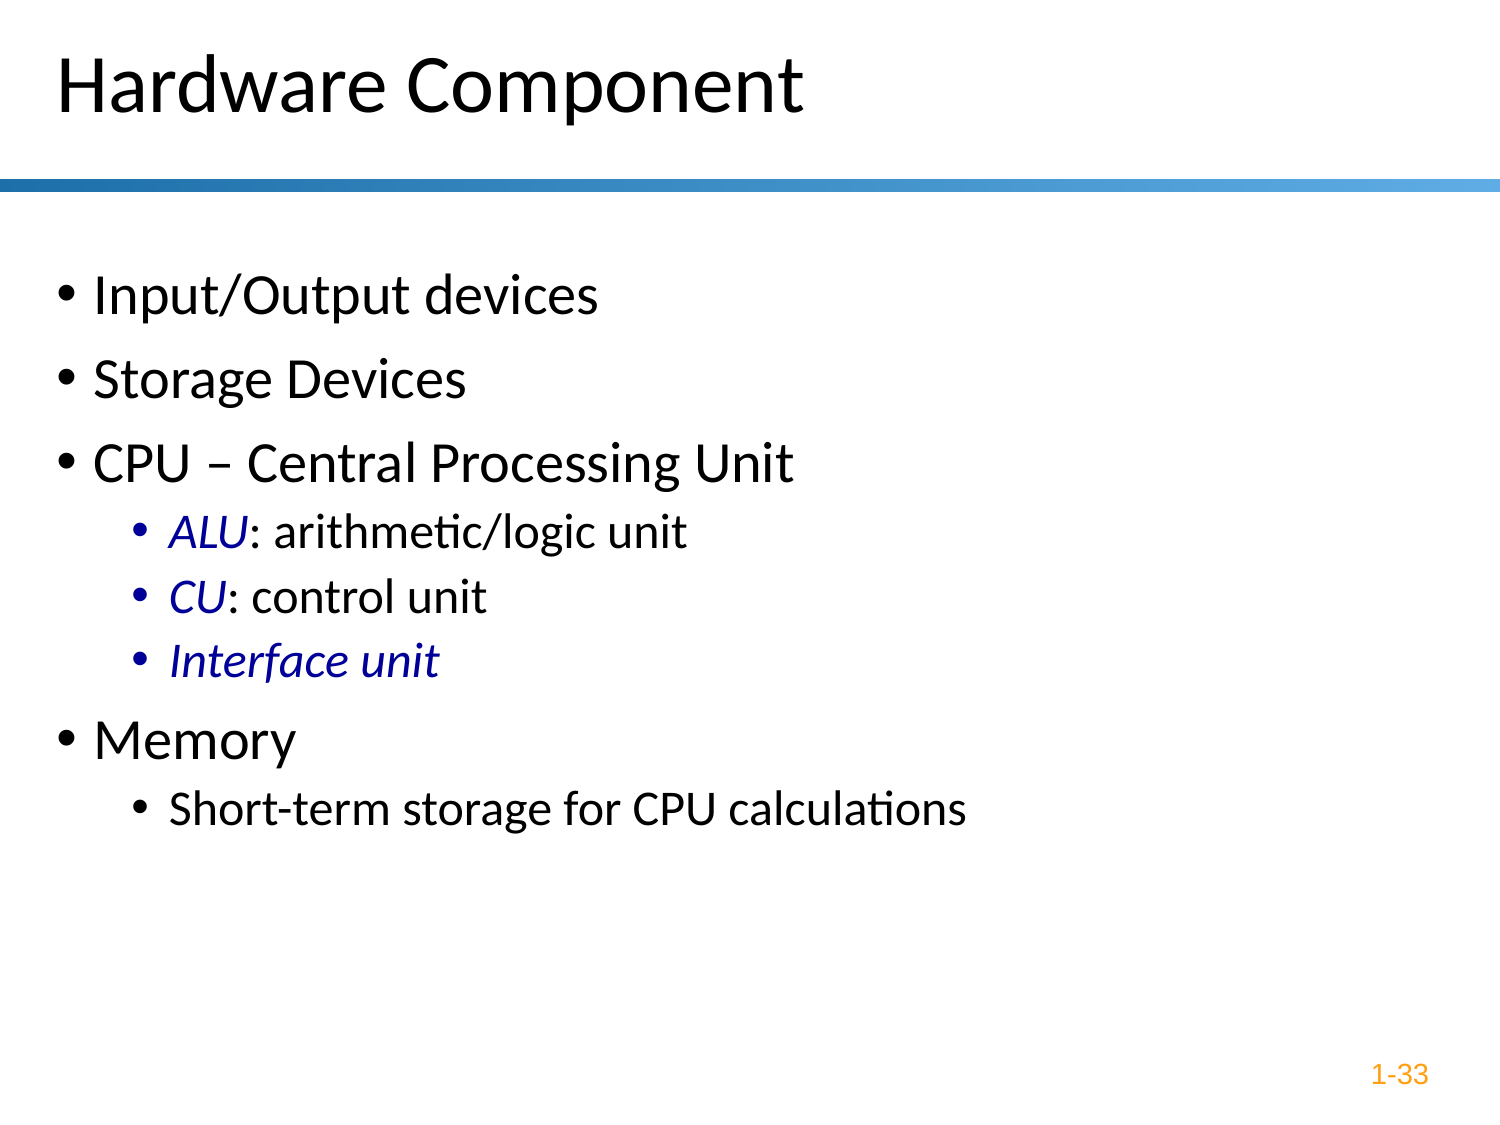

# Hardware Component
Input/Output devices
Storage Devices
CPU – Central Processing Unit
ALU: arithmetic/logic unit
CU: control unit
Interface unit
Memory
Short-term storage for CPU calculations
1-33